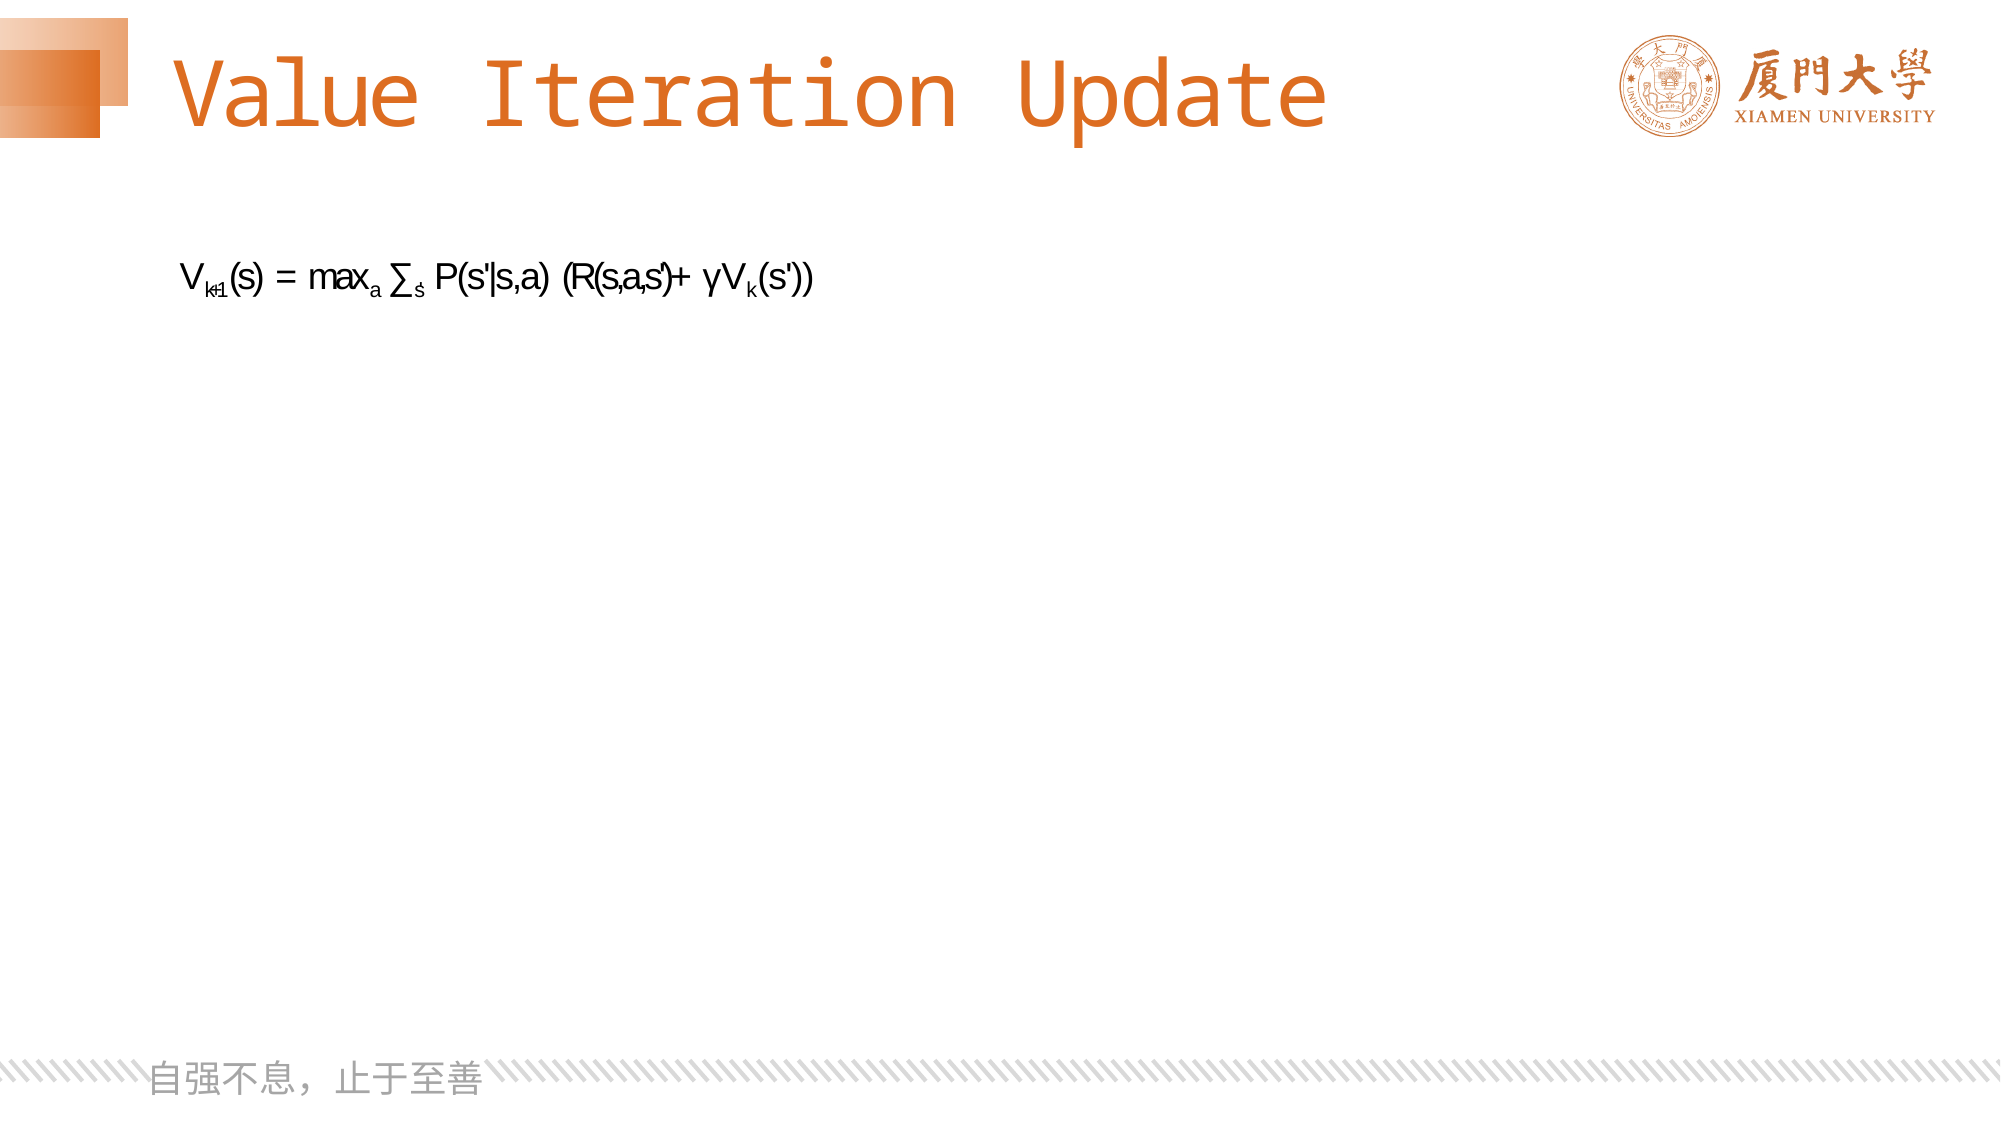

# Value Iteration Update
Vk+1(s) = maxa ∑s' P(s'|s,a) (R(s,a,s')+ γVk(s'))